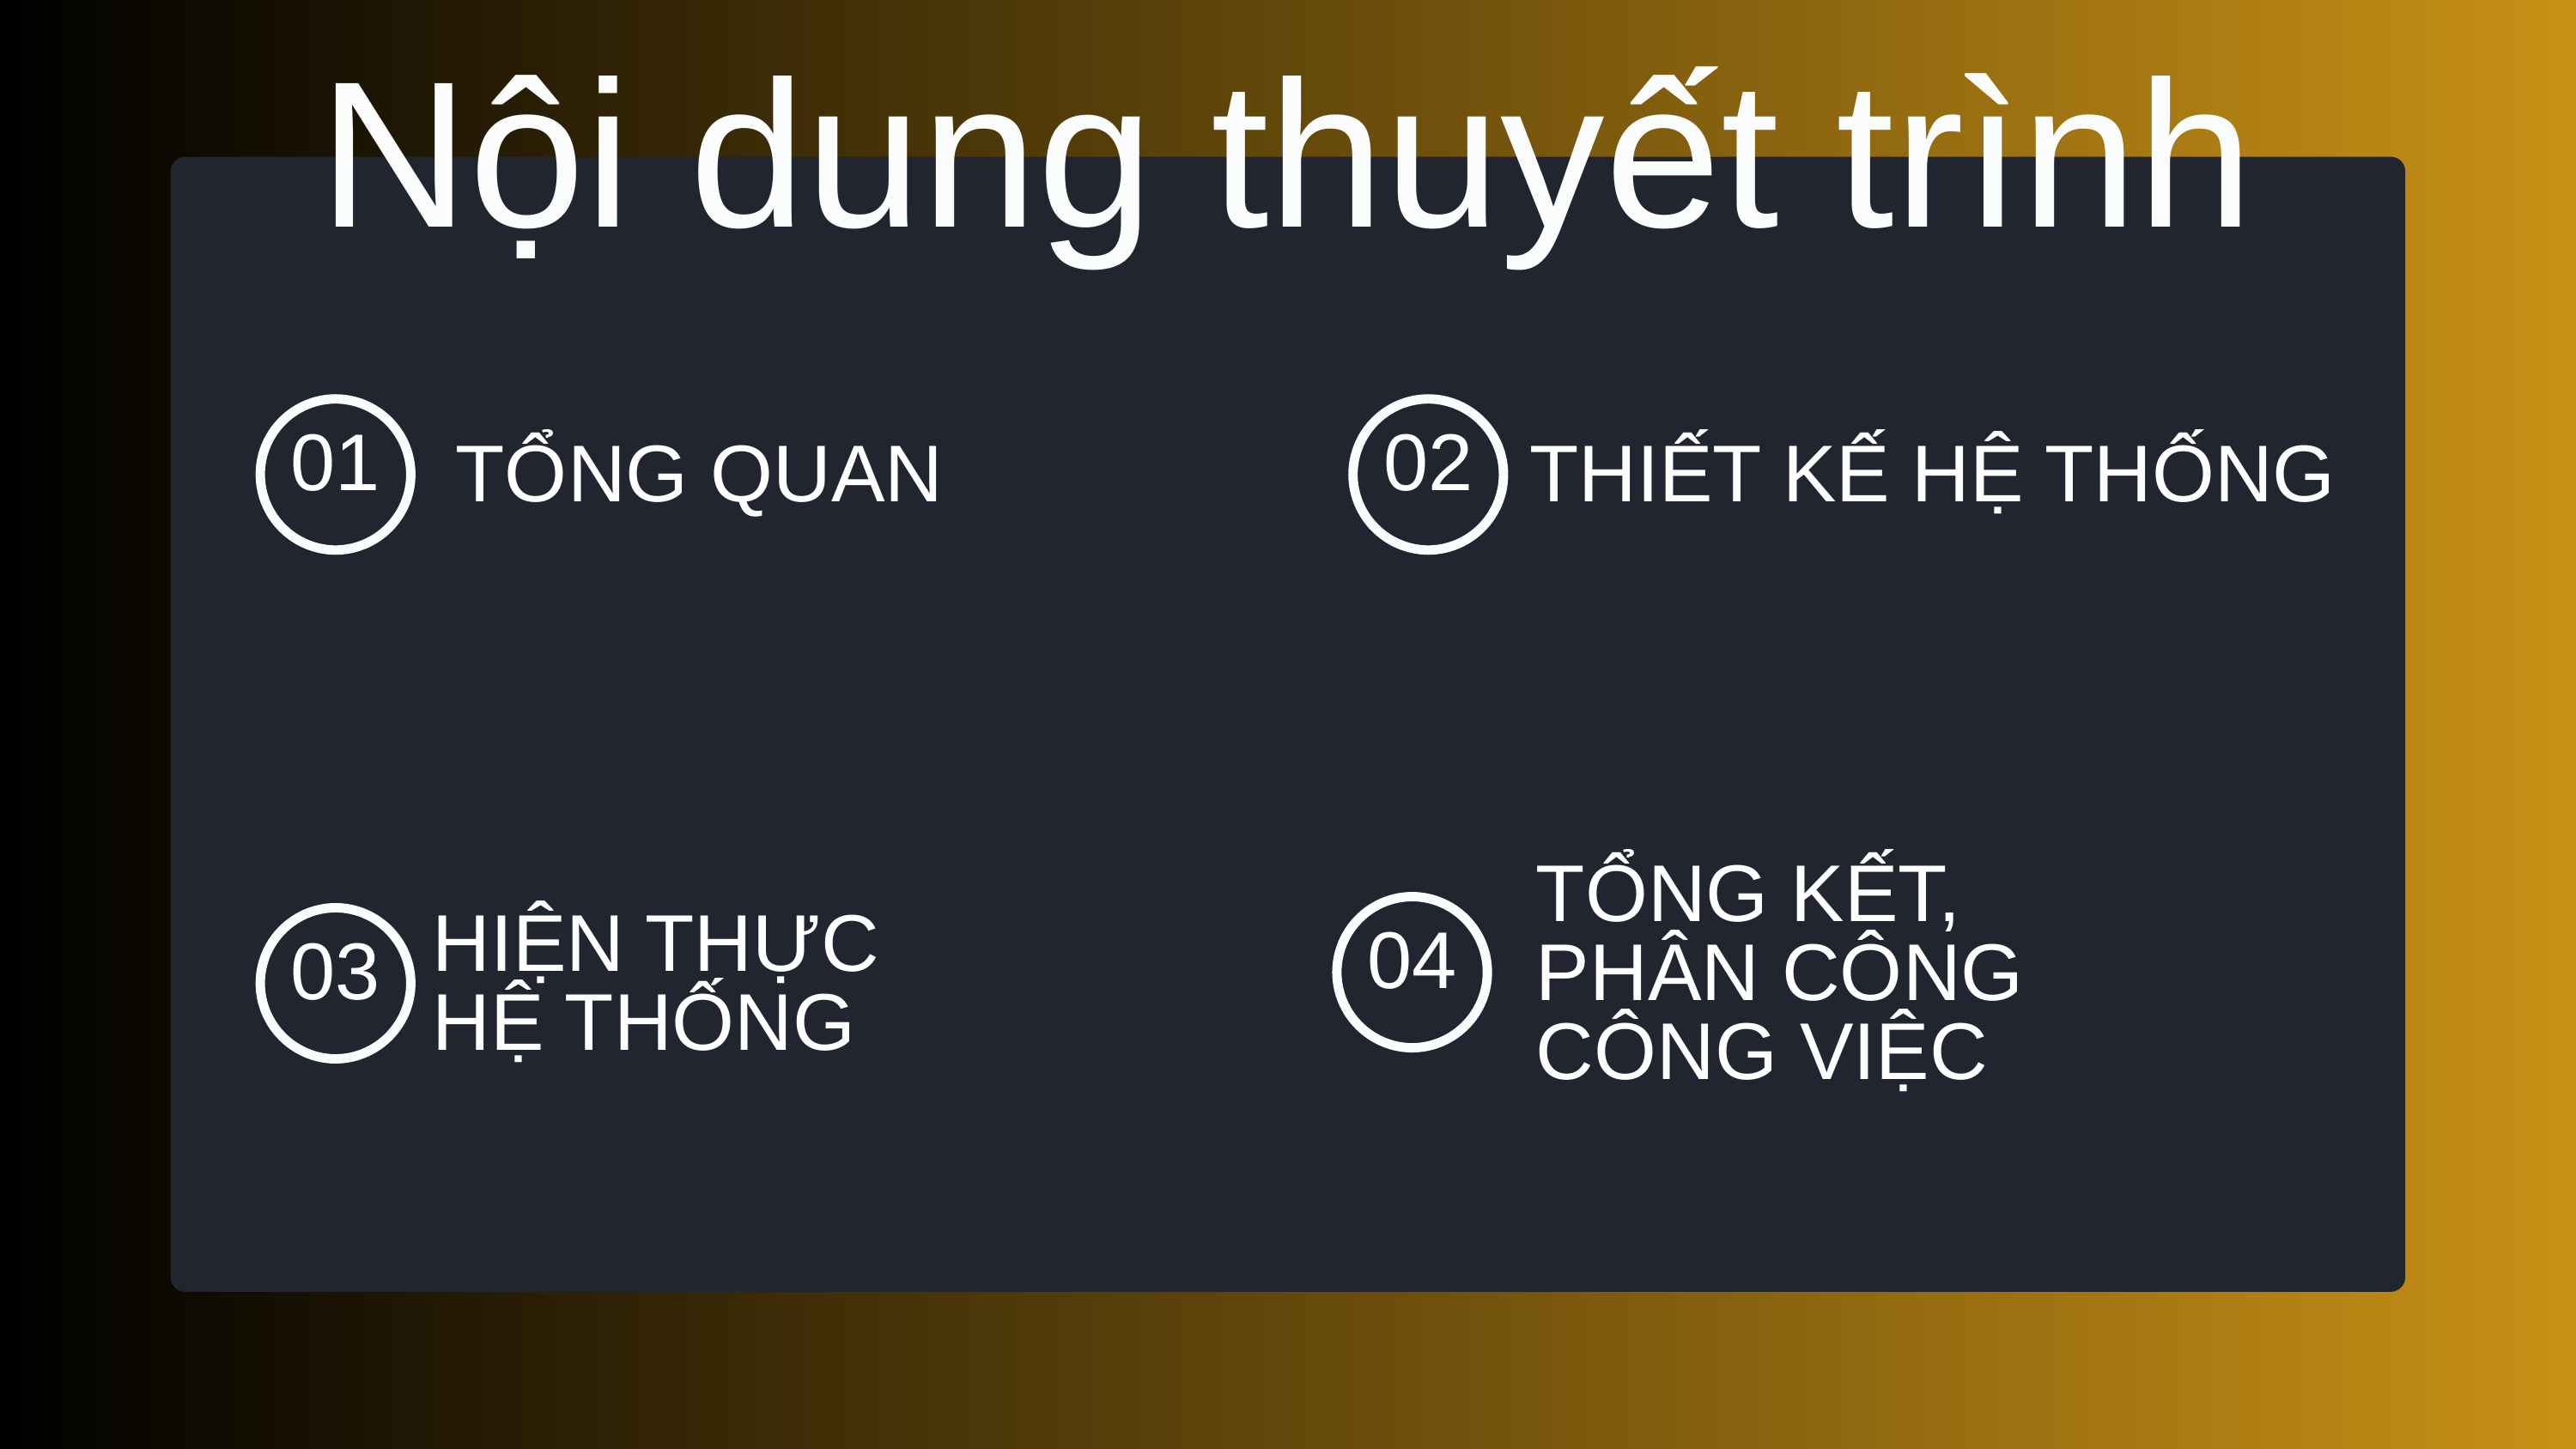

Nội dung thuyết trình

02
01
THIẾT KẾ HỆ THỐNG
TỔNG QUAN
TỔNG KẾT,
PHÂN CÔNG
CÔNG VIỆC

HIỆN THỰC
HỆ THỐNG
04
03